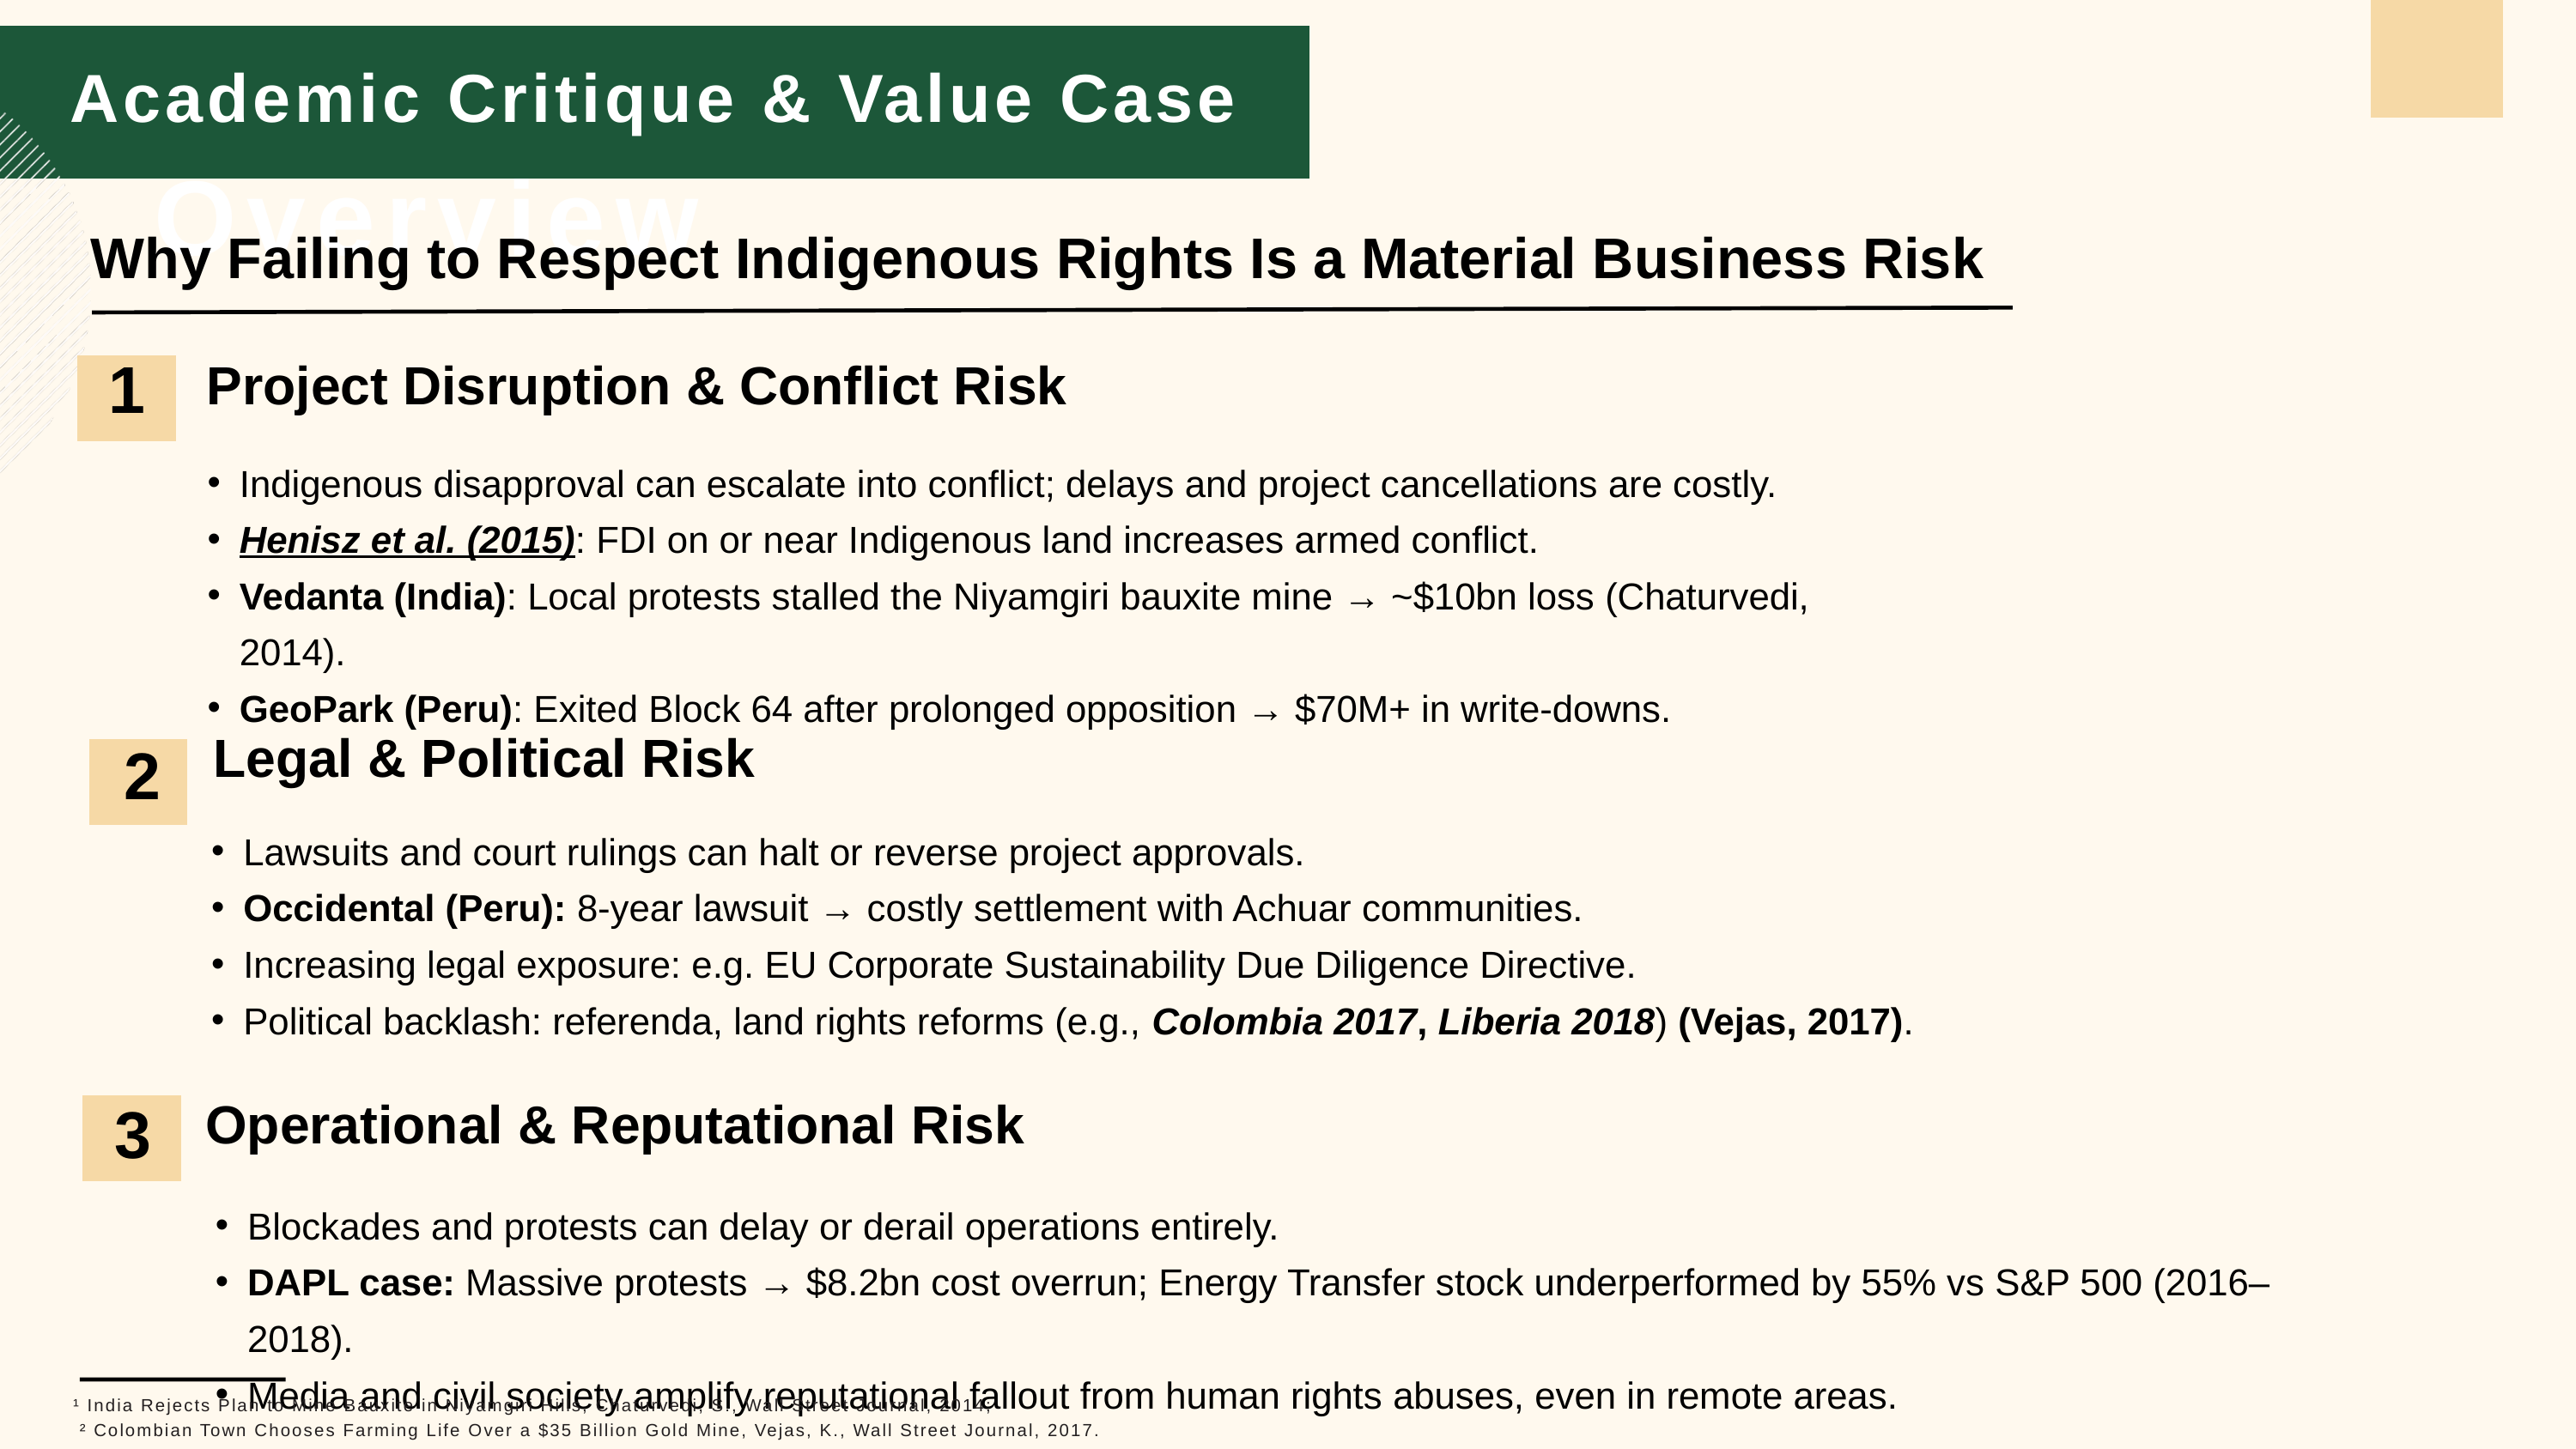

Academic Critique & Value Case

Overview
Why Failing to Respect Indigenous Rights Is a Material Business Risk

1
Project Disruption & Conflict Risk

Indigenous disapproval can escalate into conflict; delays and project cancellations are costly.
Henisz et al. (2015): FDI on or near Indigenous land increases armed conflict.
Vedanta (India): Local protests stalled the Niyamgiri bauxite mine → ~$10bn loss (Chaturvedi, 2014).
GeoPark (Peru): Exited Block 64 after prolonged opposition → $70M+ in write-downs.
Legal & Political Risk

2
Lawsuits and court rulings can halt or reverse project approvals.
Occidental (Peru): 8-year lawsuit → costly settlement with Achuar communities.
Increasing legal exposure: e.g. EU Corporate Sustainability Due Diligence Directive.
Political backlash: referenda, land rights reforms (e.g., Colombia 2017, Liberia 2018) (Vejas, 2017).

Operational & Reputational Risk

3
Blockades and protests can delay or derail operations entirely.
DAPL case: Massive protests → $8.2bn cost overrun; Energy Transfer stock underperformed by 55% vs S&P 500 (2016–2018).
Media and civil society amplify reputational fallout from human rights abuses, even in remote areas.

¹ India Rejects Plan to Mine Bauxite in Niyamgiri Hills, Chaturvedi, S., Wall Street Journal, 2014;
 ² Colombian Town Chooses Farming Life Over a $35 Billion Gold Mine, Vejas, K., Wall Street Journal, 2017.